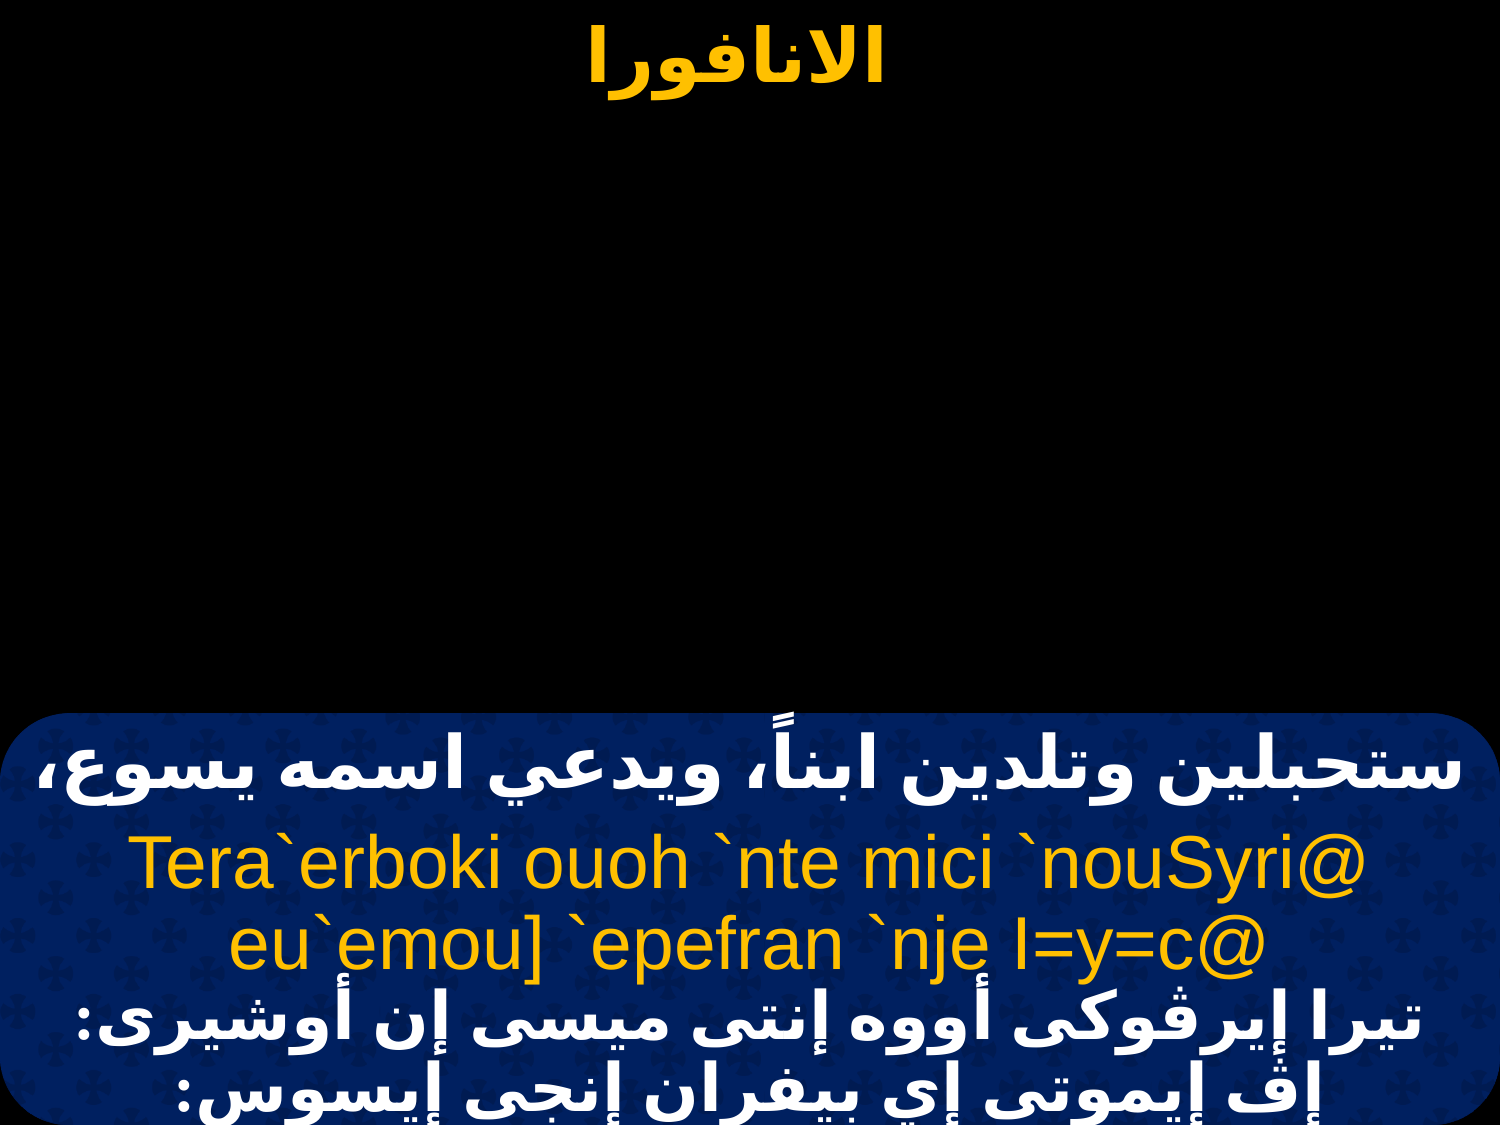

# ستحبلين وتلدين ابناً، ويدعي اسمه يسوع،
Tera`erboki ouoh `nte mici `nouSyri@ eu`emou] `epefran `nje I=y=c@
تيرا إيرڤوكى أووه إنتى ميسى إن أوشيرى: إڤ إيموتى إي بيفران إنجى إيسوس: